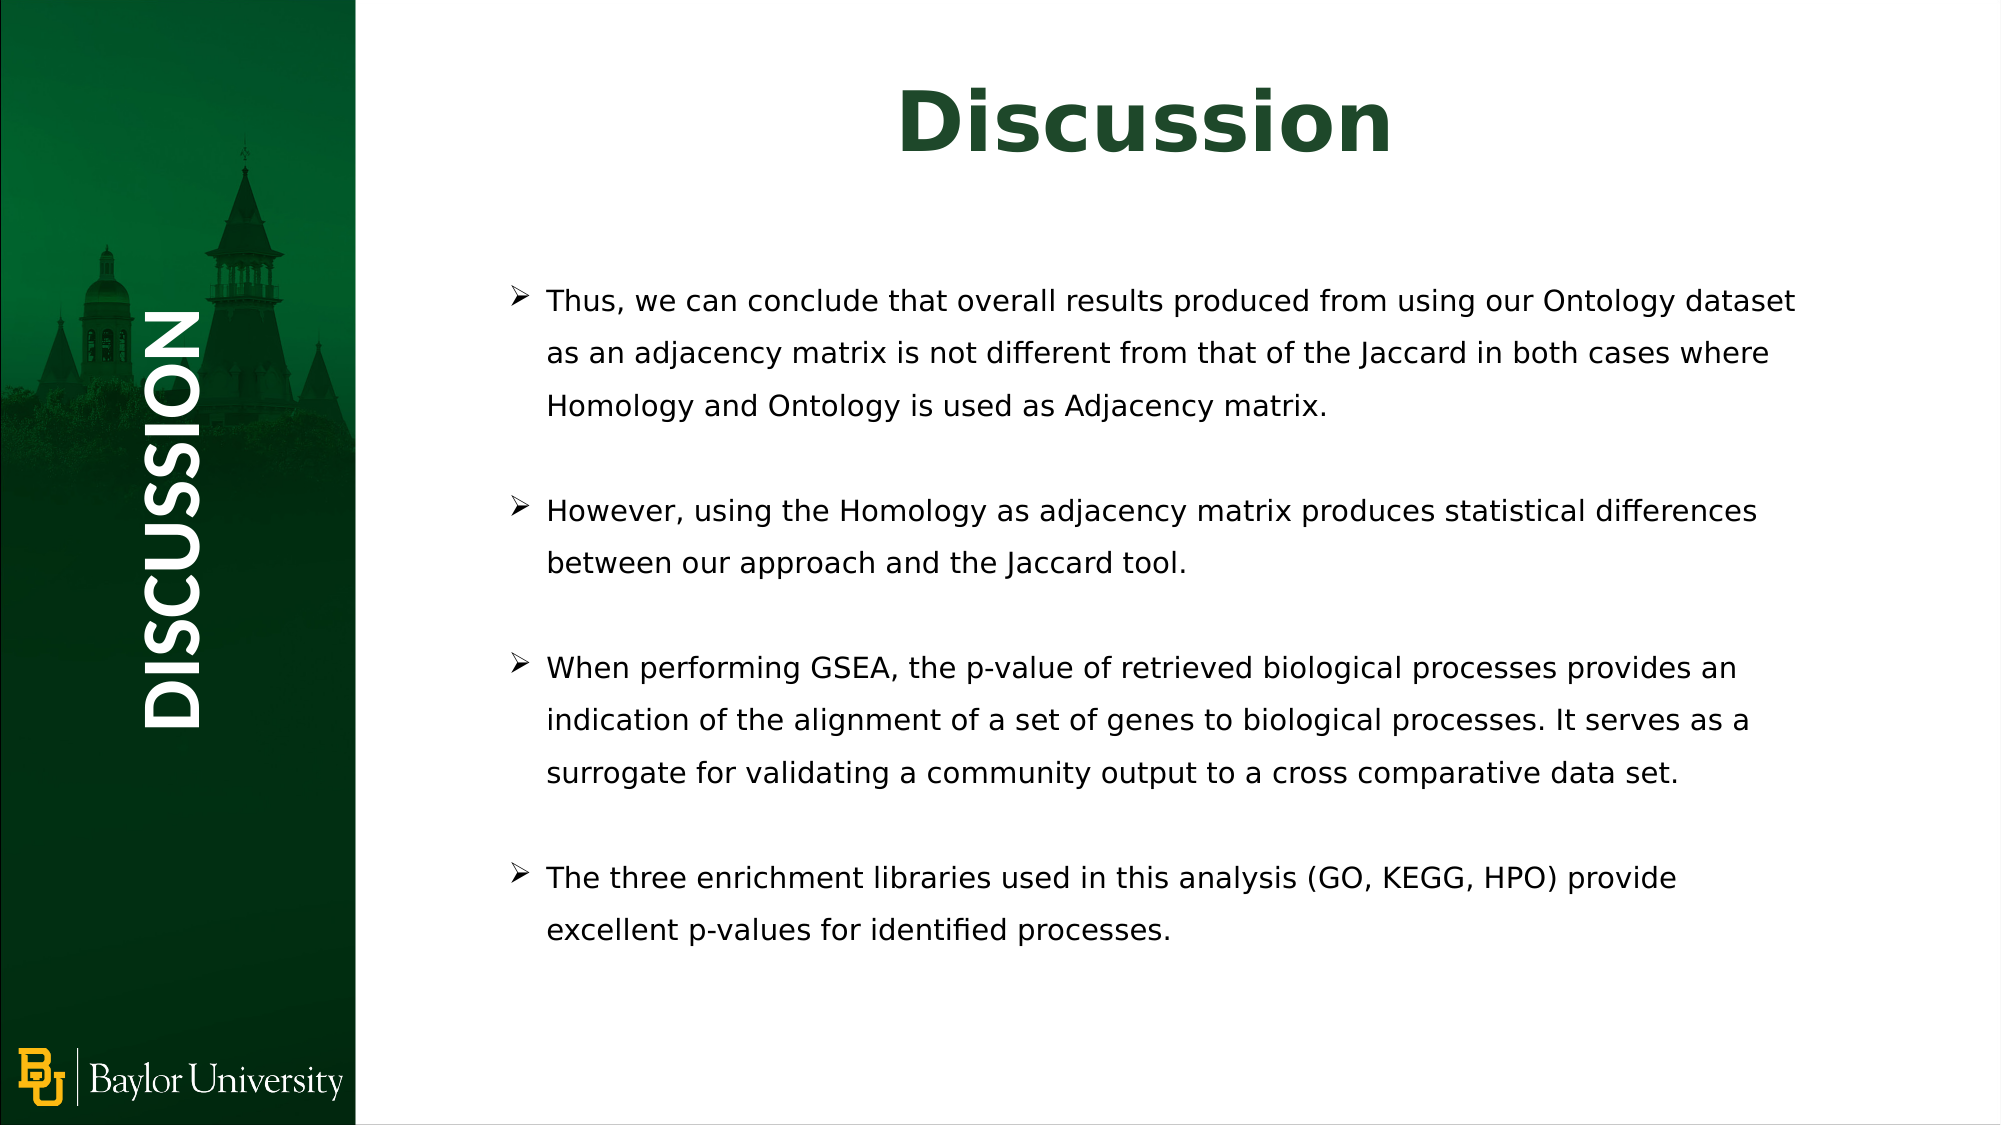

Discussion
Thus, we can conclude that overall results produced from using our Ontology dataset as an adjacency matrix is not different from that of the Jaccard in both cases where Homology and Ontology is used as Adjacency matrix.

However, using the Homology as adjacency matrix produces statistical differences between our approach and the Jaccard tool.

When performing GSEA, the p-value of retrieved biological processes provides an indication of the alignment of a set of genes to biological processes. It serves as a surrogate for validating a community output to a cross comparative data set.

The three enrichment libraries used in this analysis (GO, KEGG, HPO) provide excellent p-values for identified processes.
DISCUSSION